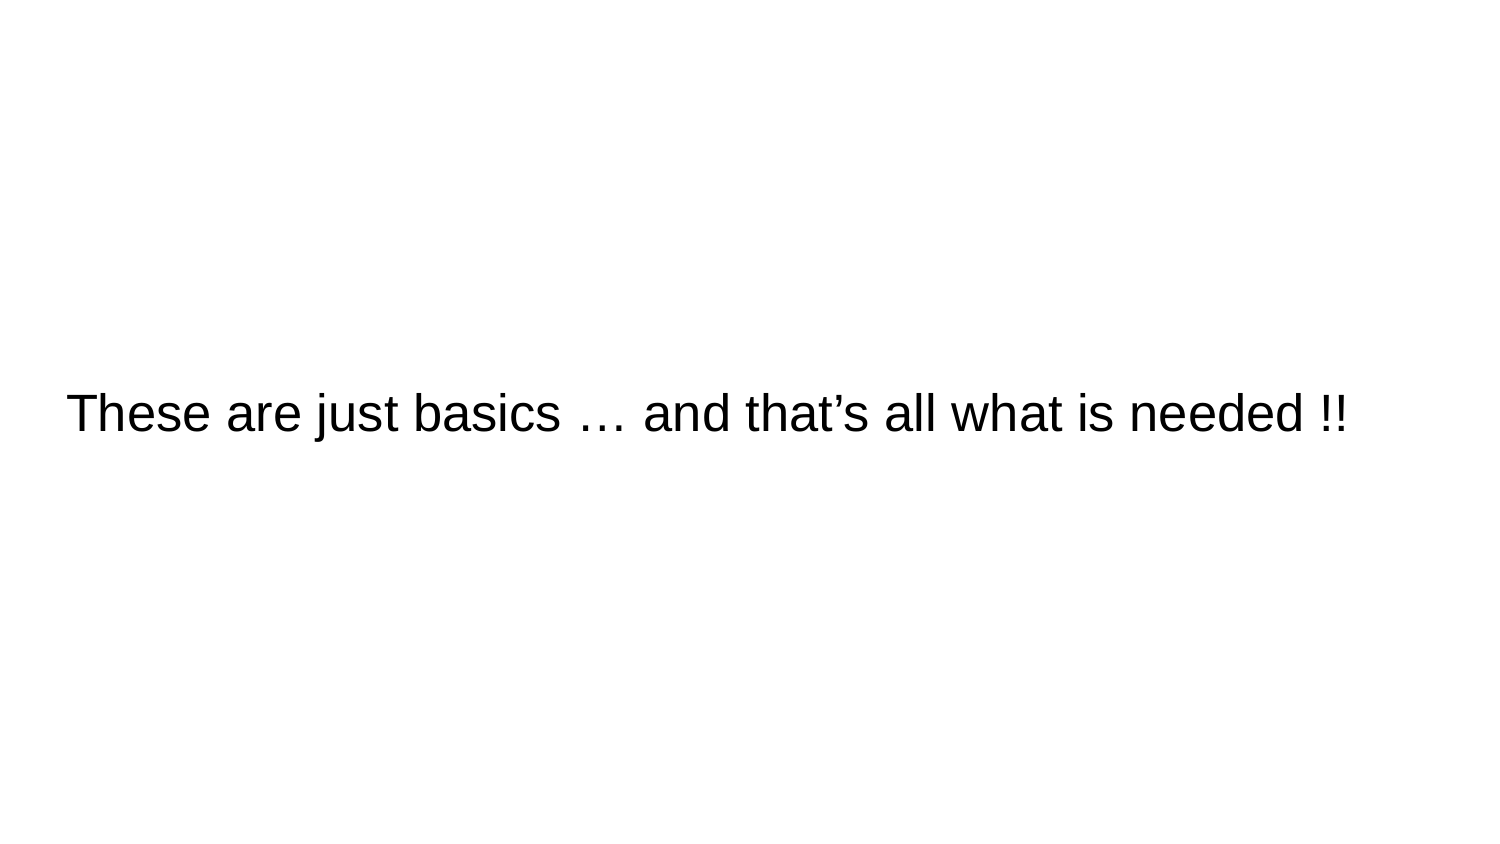

# These are just basics … and that’s all what is needed !!